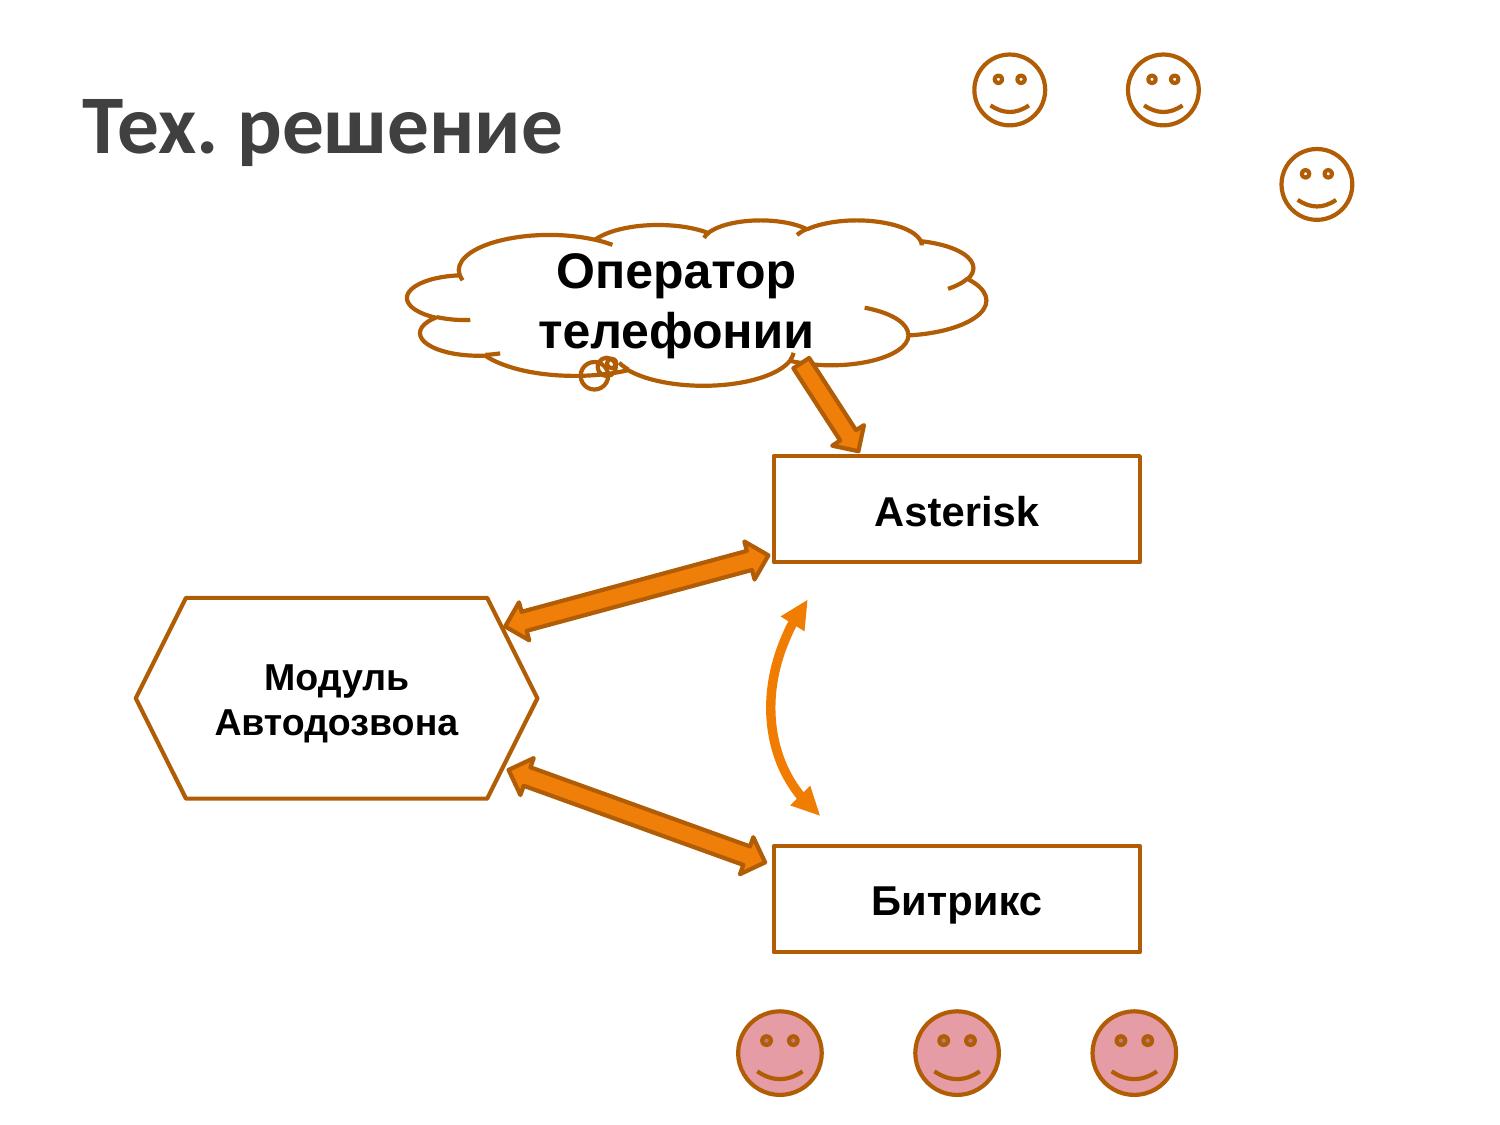

Тех. решение

Оператор
телефонии

Asterisk

Модуль Автодозвона

Битрикс